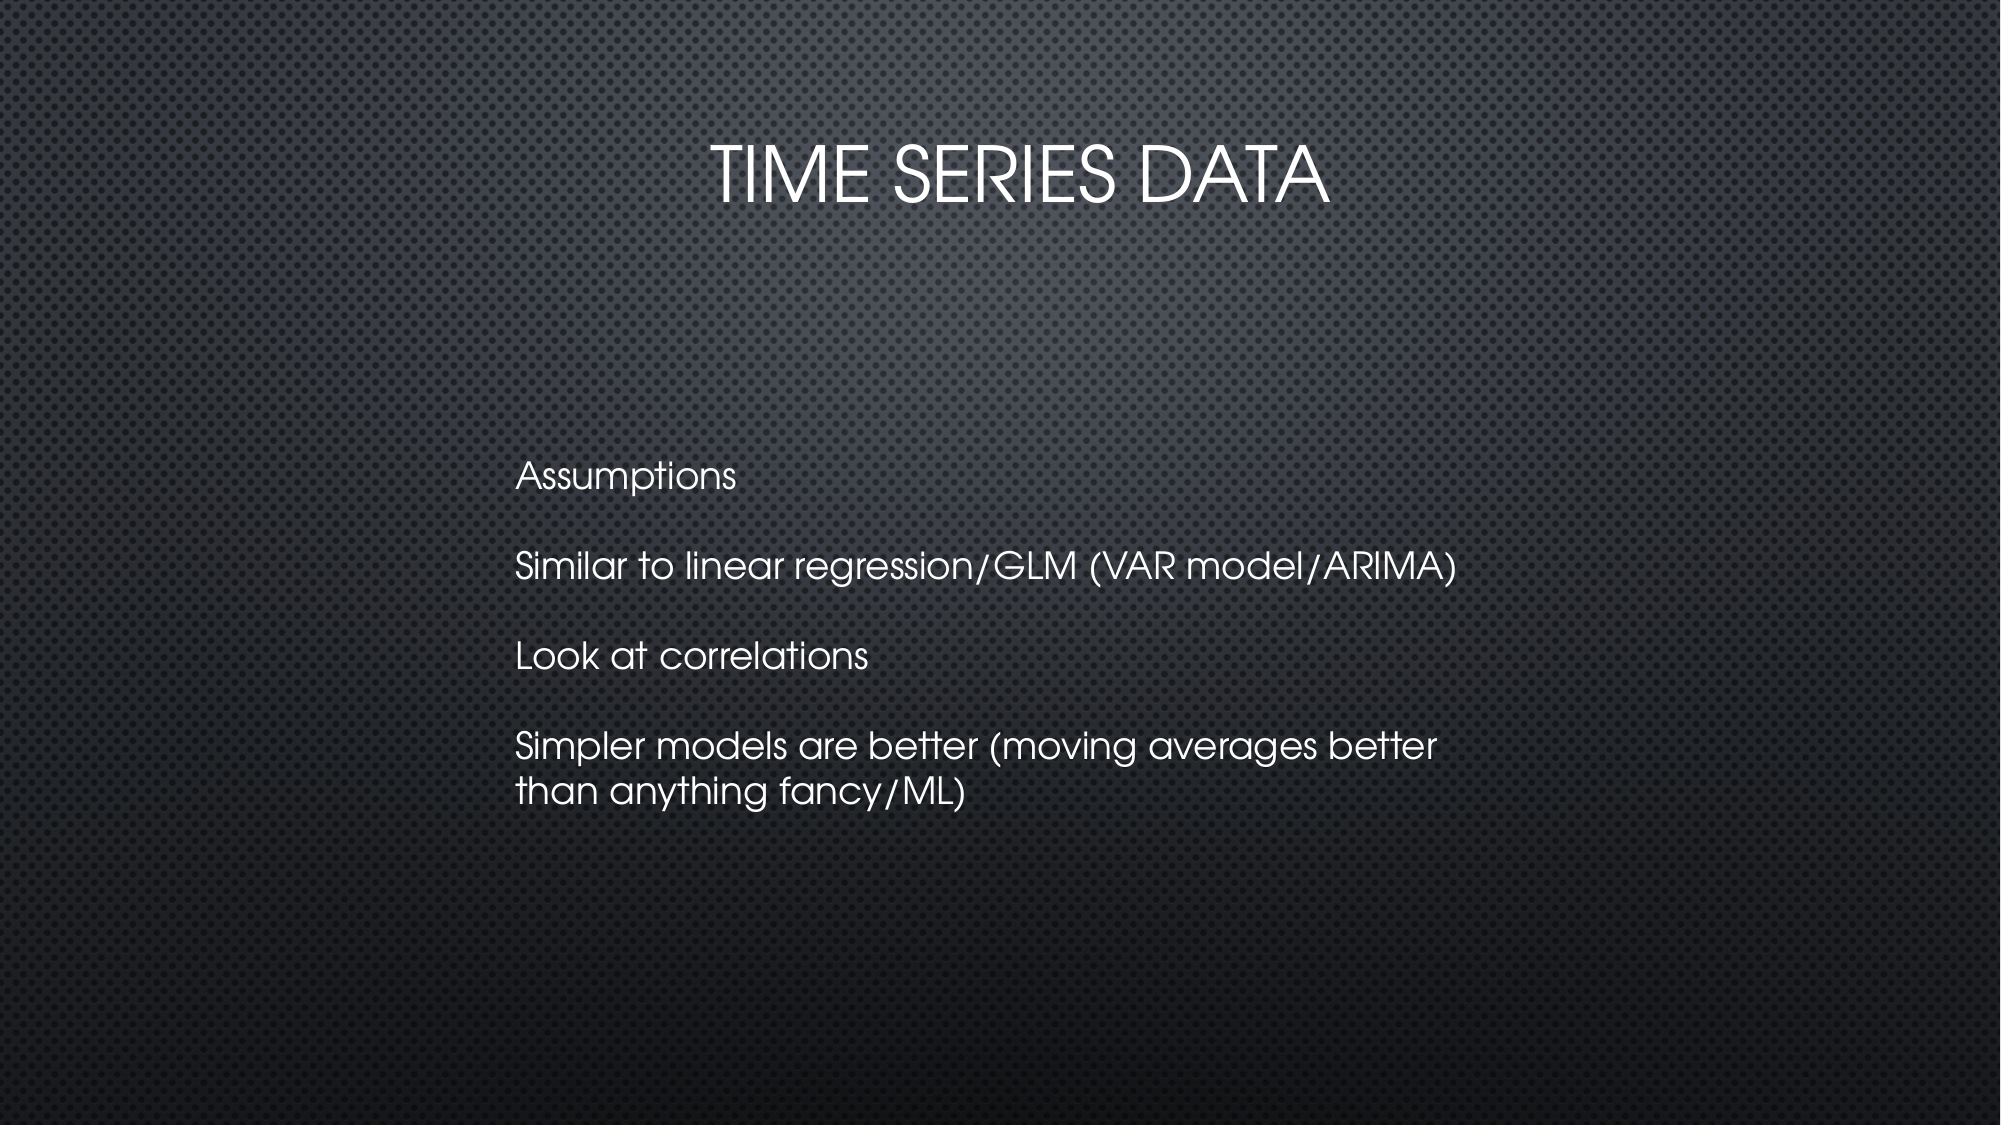

Time series data
Assumptions

Similar to linear regression/GLM (VAR model/ARIMA)

Look at correlations

Simpler models are better (moving averages better than anything fancy/ML)